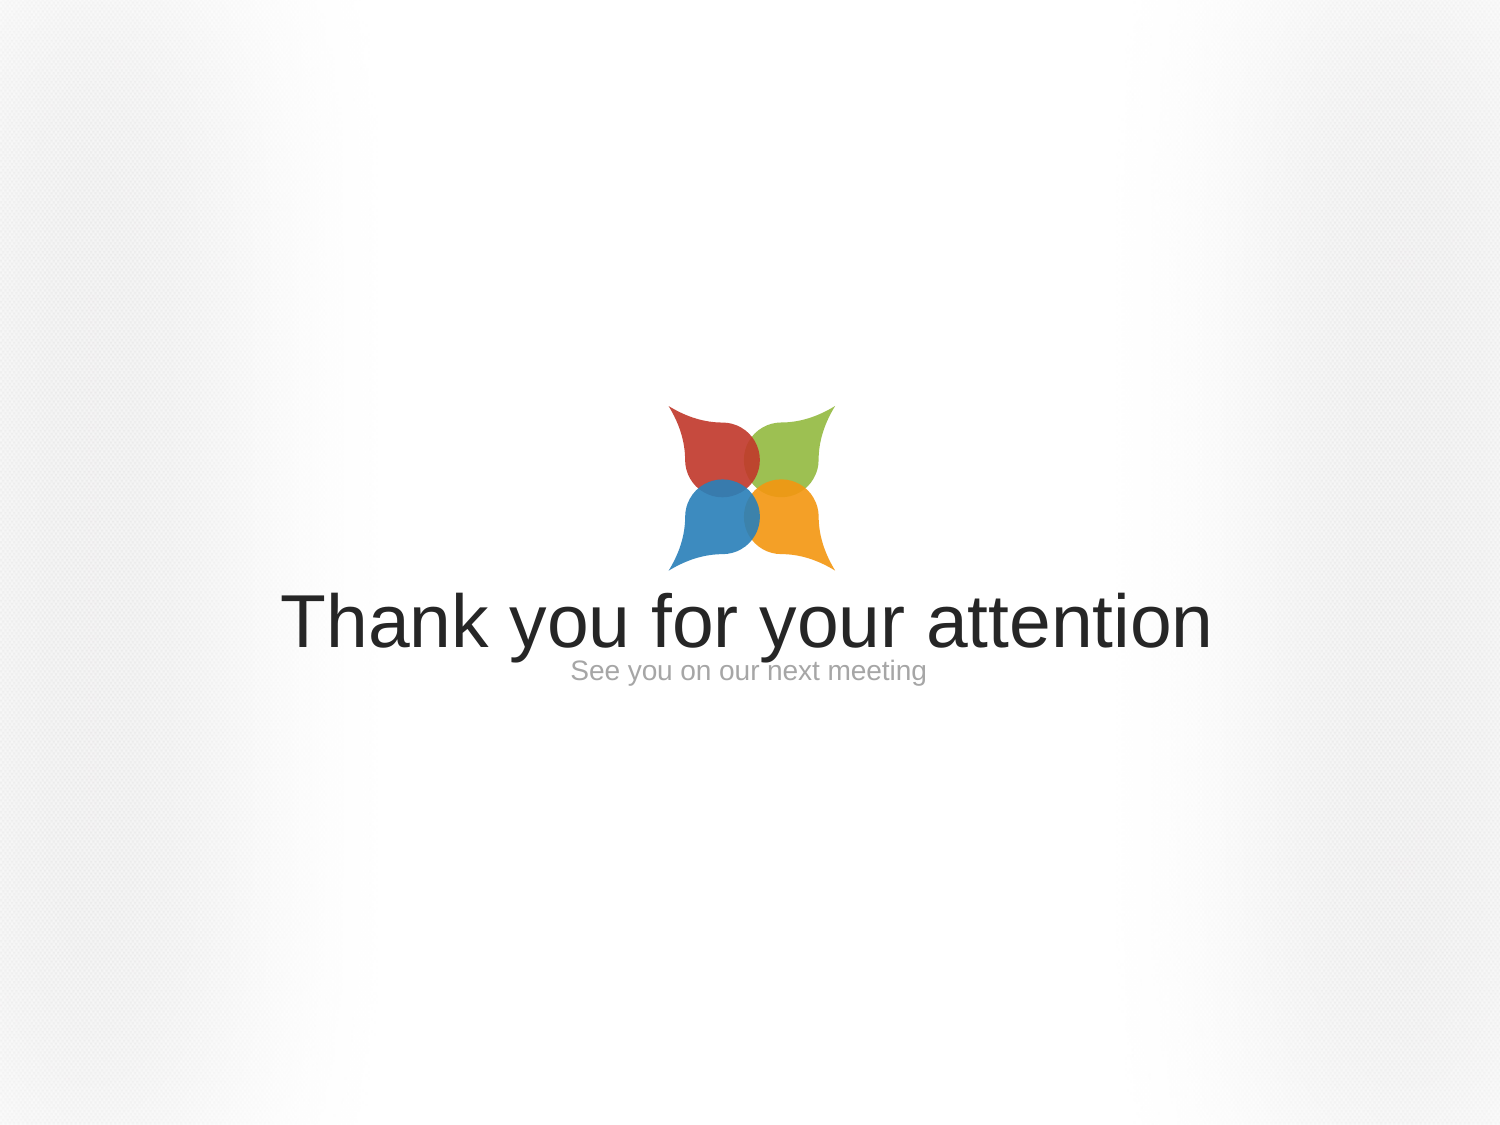

Thank you for your attention
See you on our next meeting